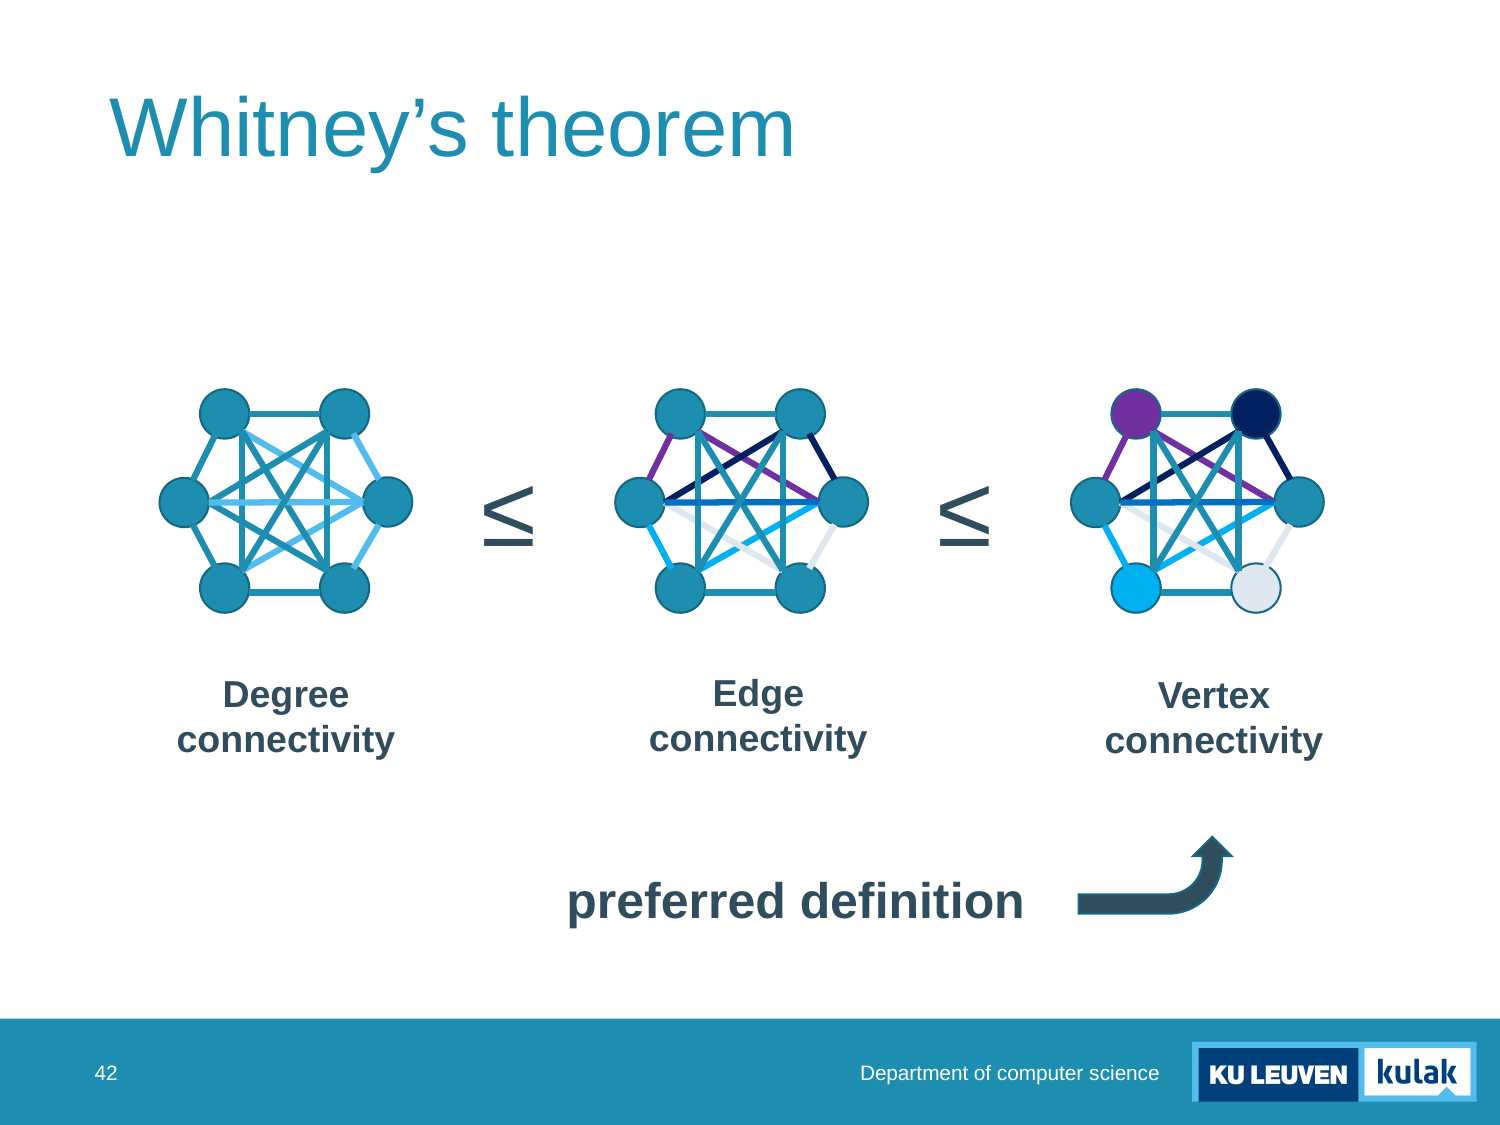

# Whitney’s theorem

Degree connectivity

Edge connectivity

Vertex connectivity
≤
≤

preferred definition
Department of computer science
42